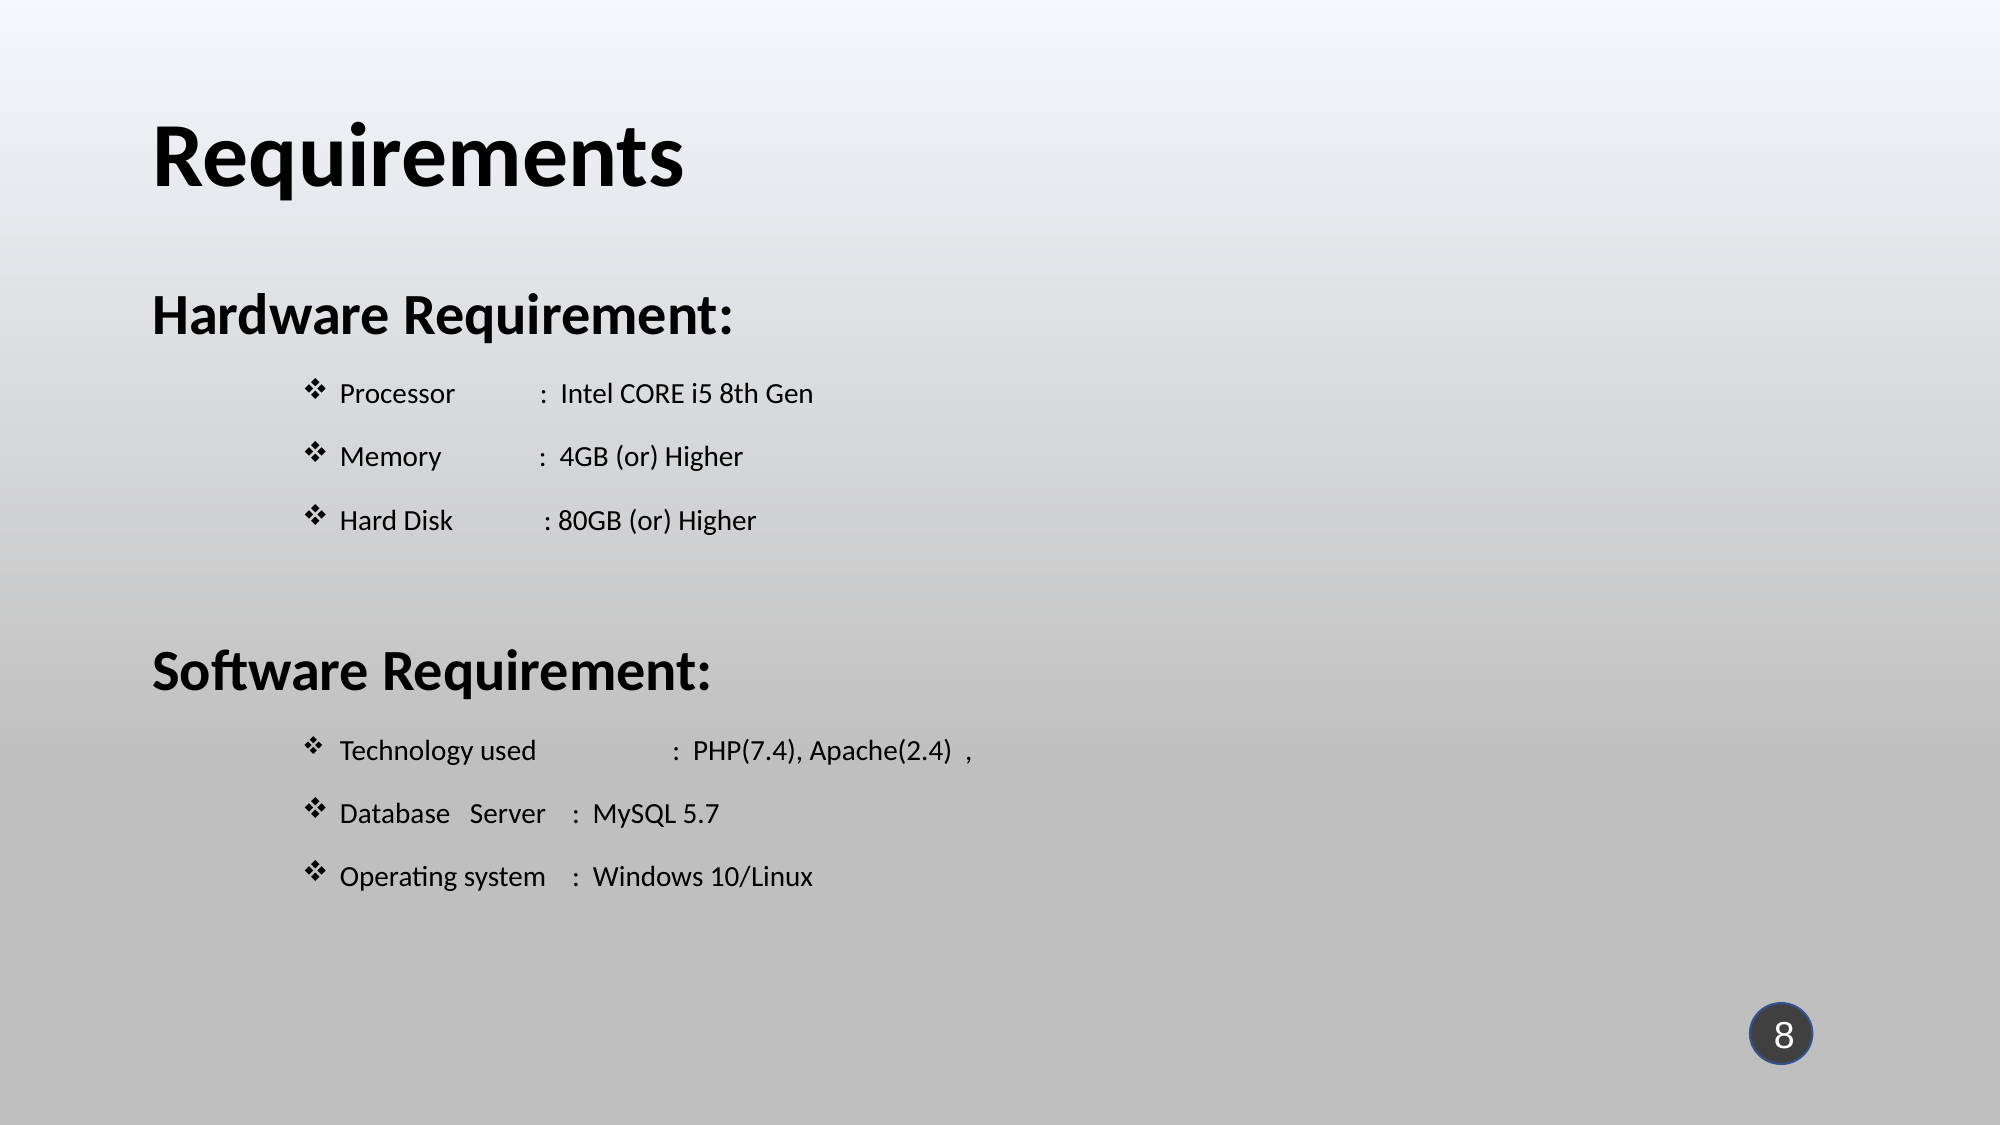

Requirements
Hardware Requirement:
Processor             :  Intel CORE i5 8th Gen
Memory               :  4GB (or) Higher
Hard Disk              : 80GB (or) Higher

Software Requirement:
Technology used	     :  PHP(7.4), Apache(2.4)  ,
Database   Server    :  MySQL 5.7
Operating system    :  Windows 10/Linux

8